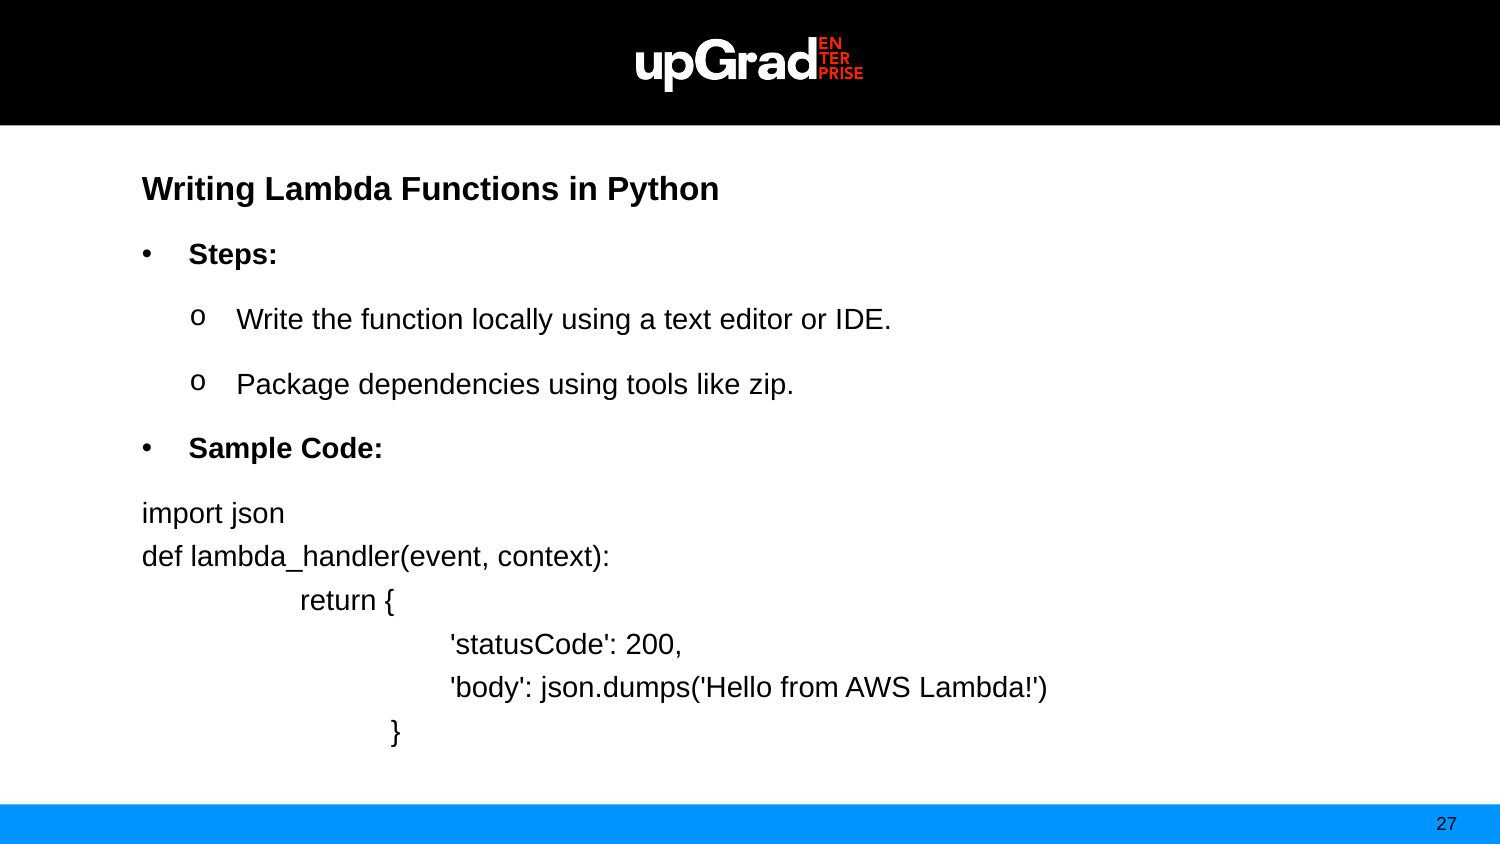

Writing Lambda Functions in Python
Steps:
Write the function locally using a text editor or IDE.
Package dependencies using tools like zip.
Sample Code:
import json
def lambda_handler(event, context):
	 return {
		 'statusCode': 200,
		 'body': json.dumps('Hello from AWS Lambda!')
	            }
27